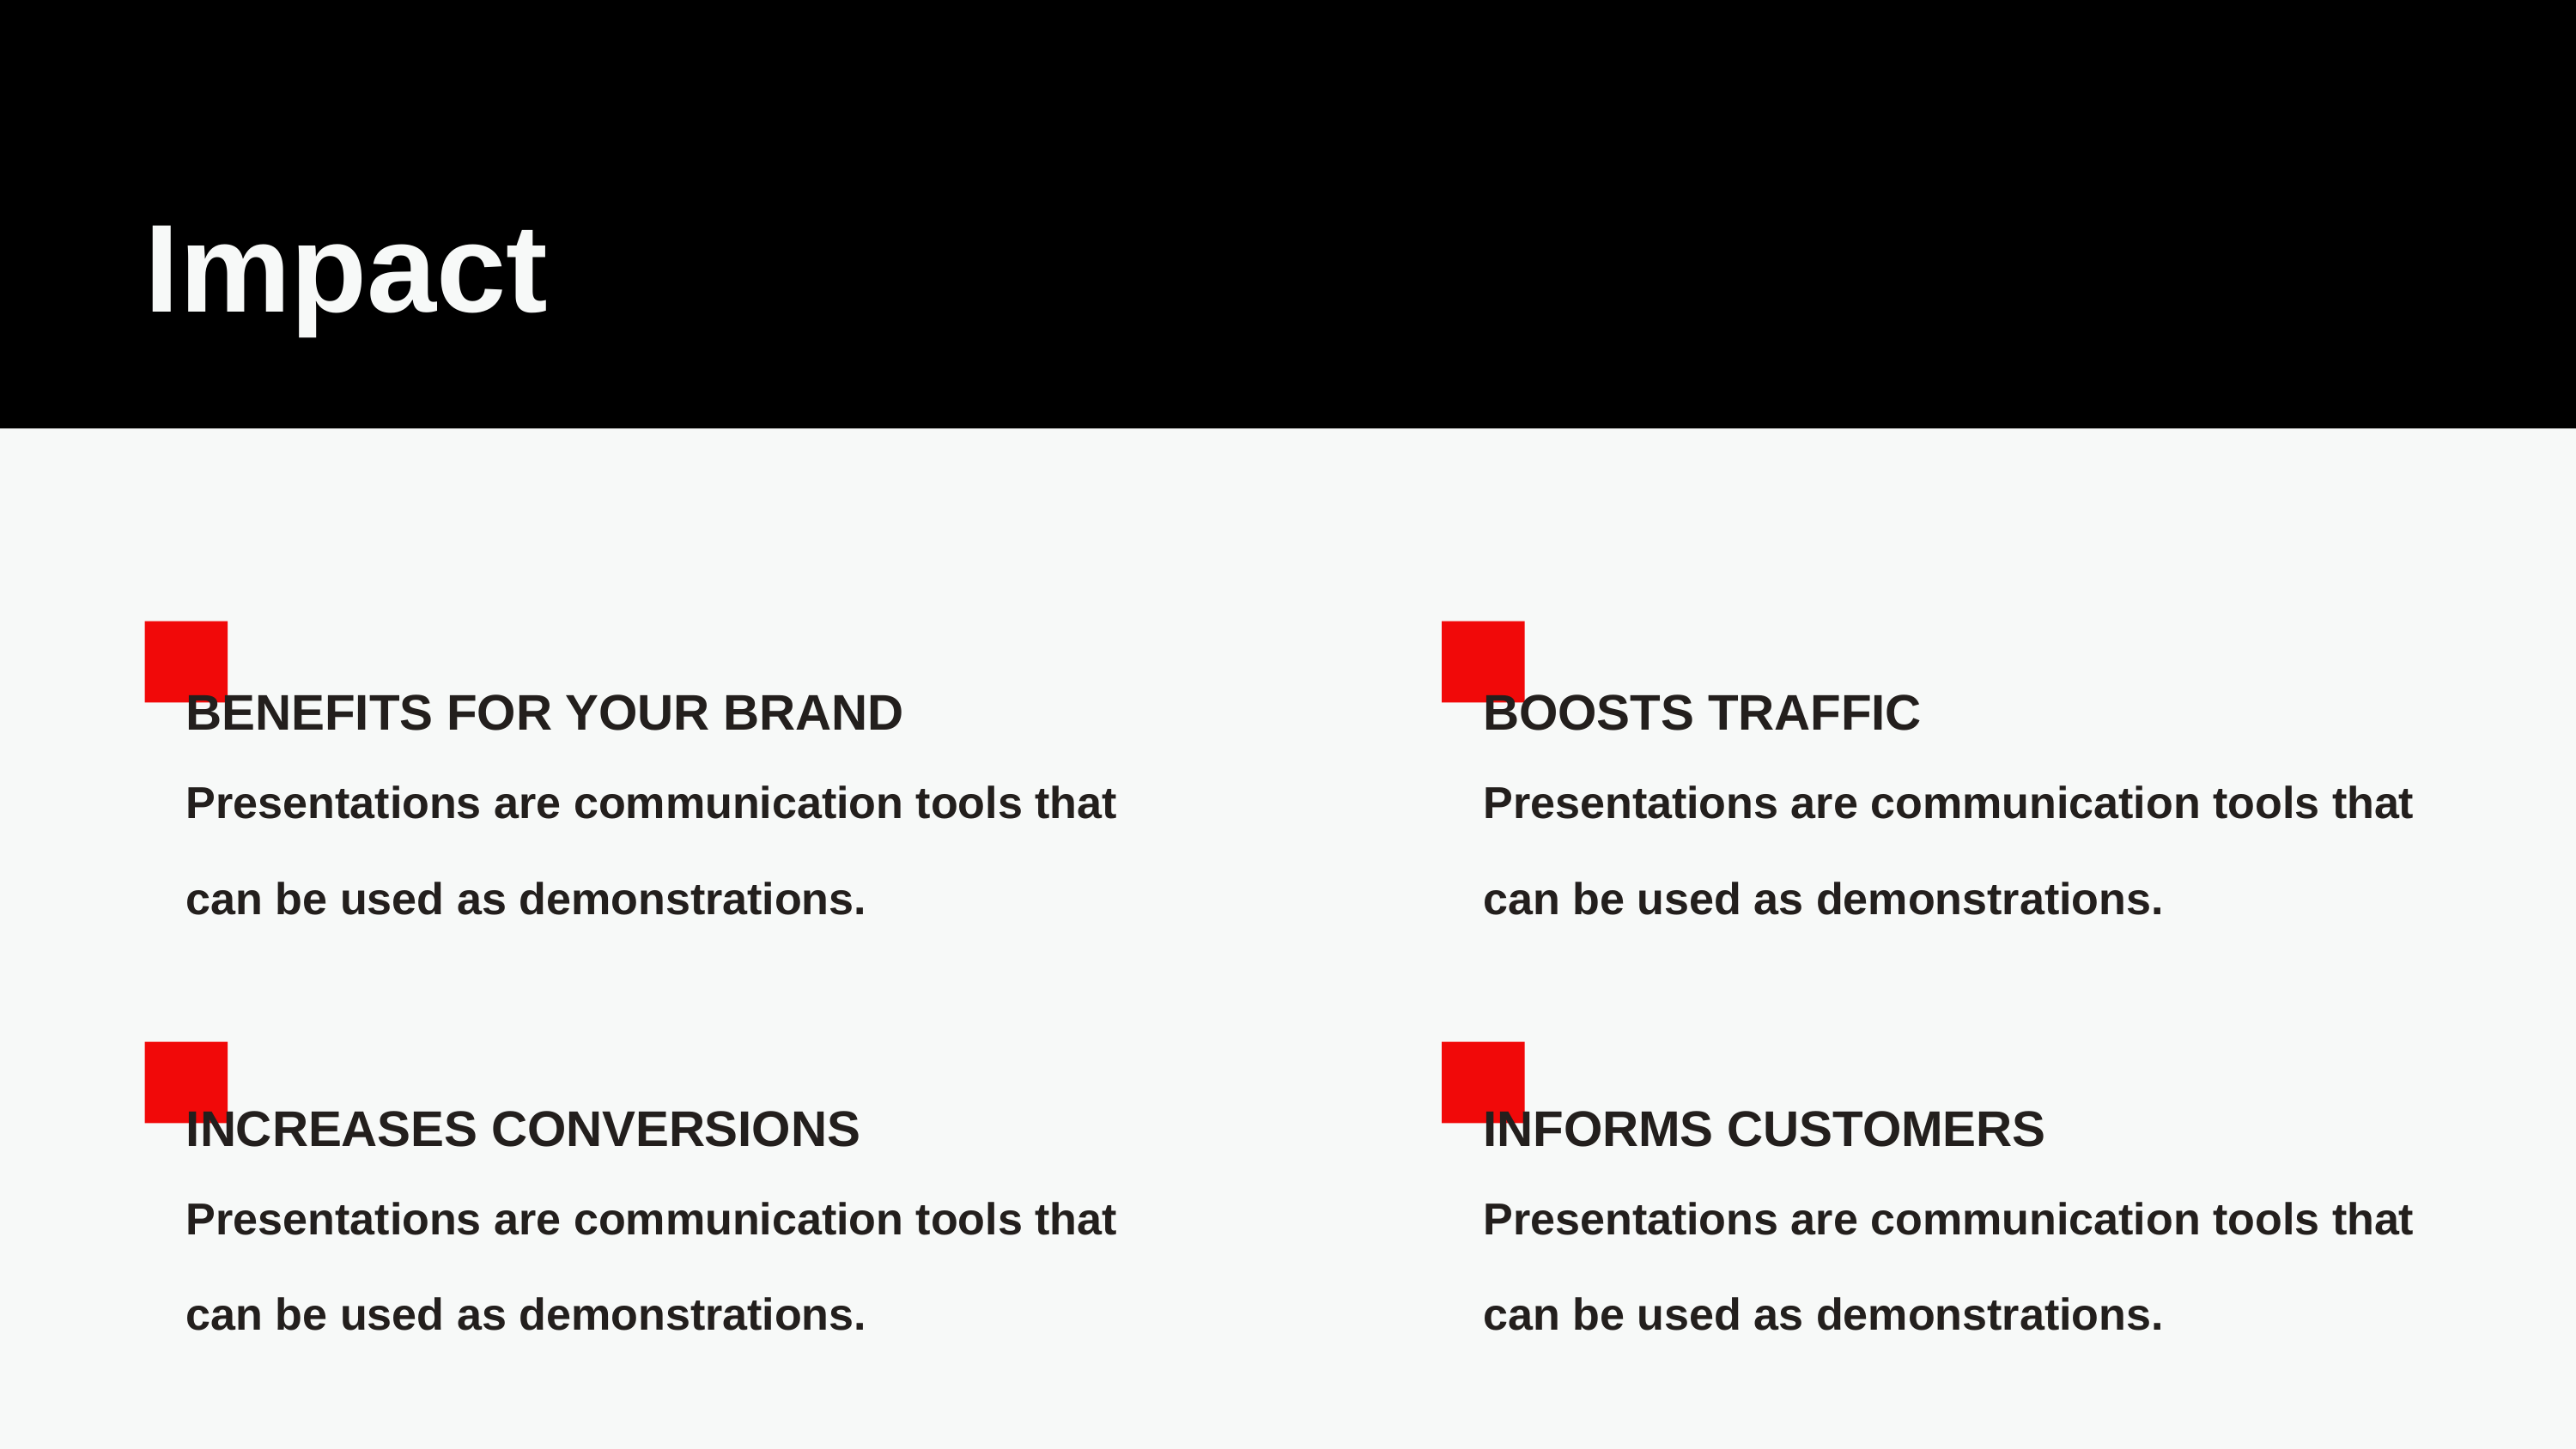

Impact

BENEFITS FOR YOUR BRAND
Presentations are communication tools that can be used as demonstrations.
BOOSTS TRAFFIC
Presentations are communication tools that can be used as demonstrations.

INCREASES CONVERSIONS
Presentations are communication tools that can be used as demonstrations.
INFORMS CUSTOMERS
Presentations are communication tools that can be used as demonstrations.